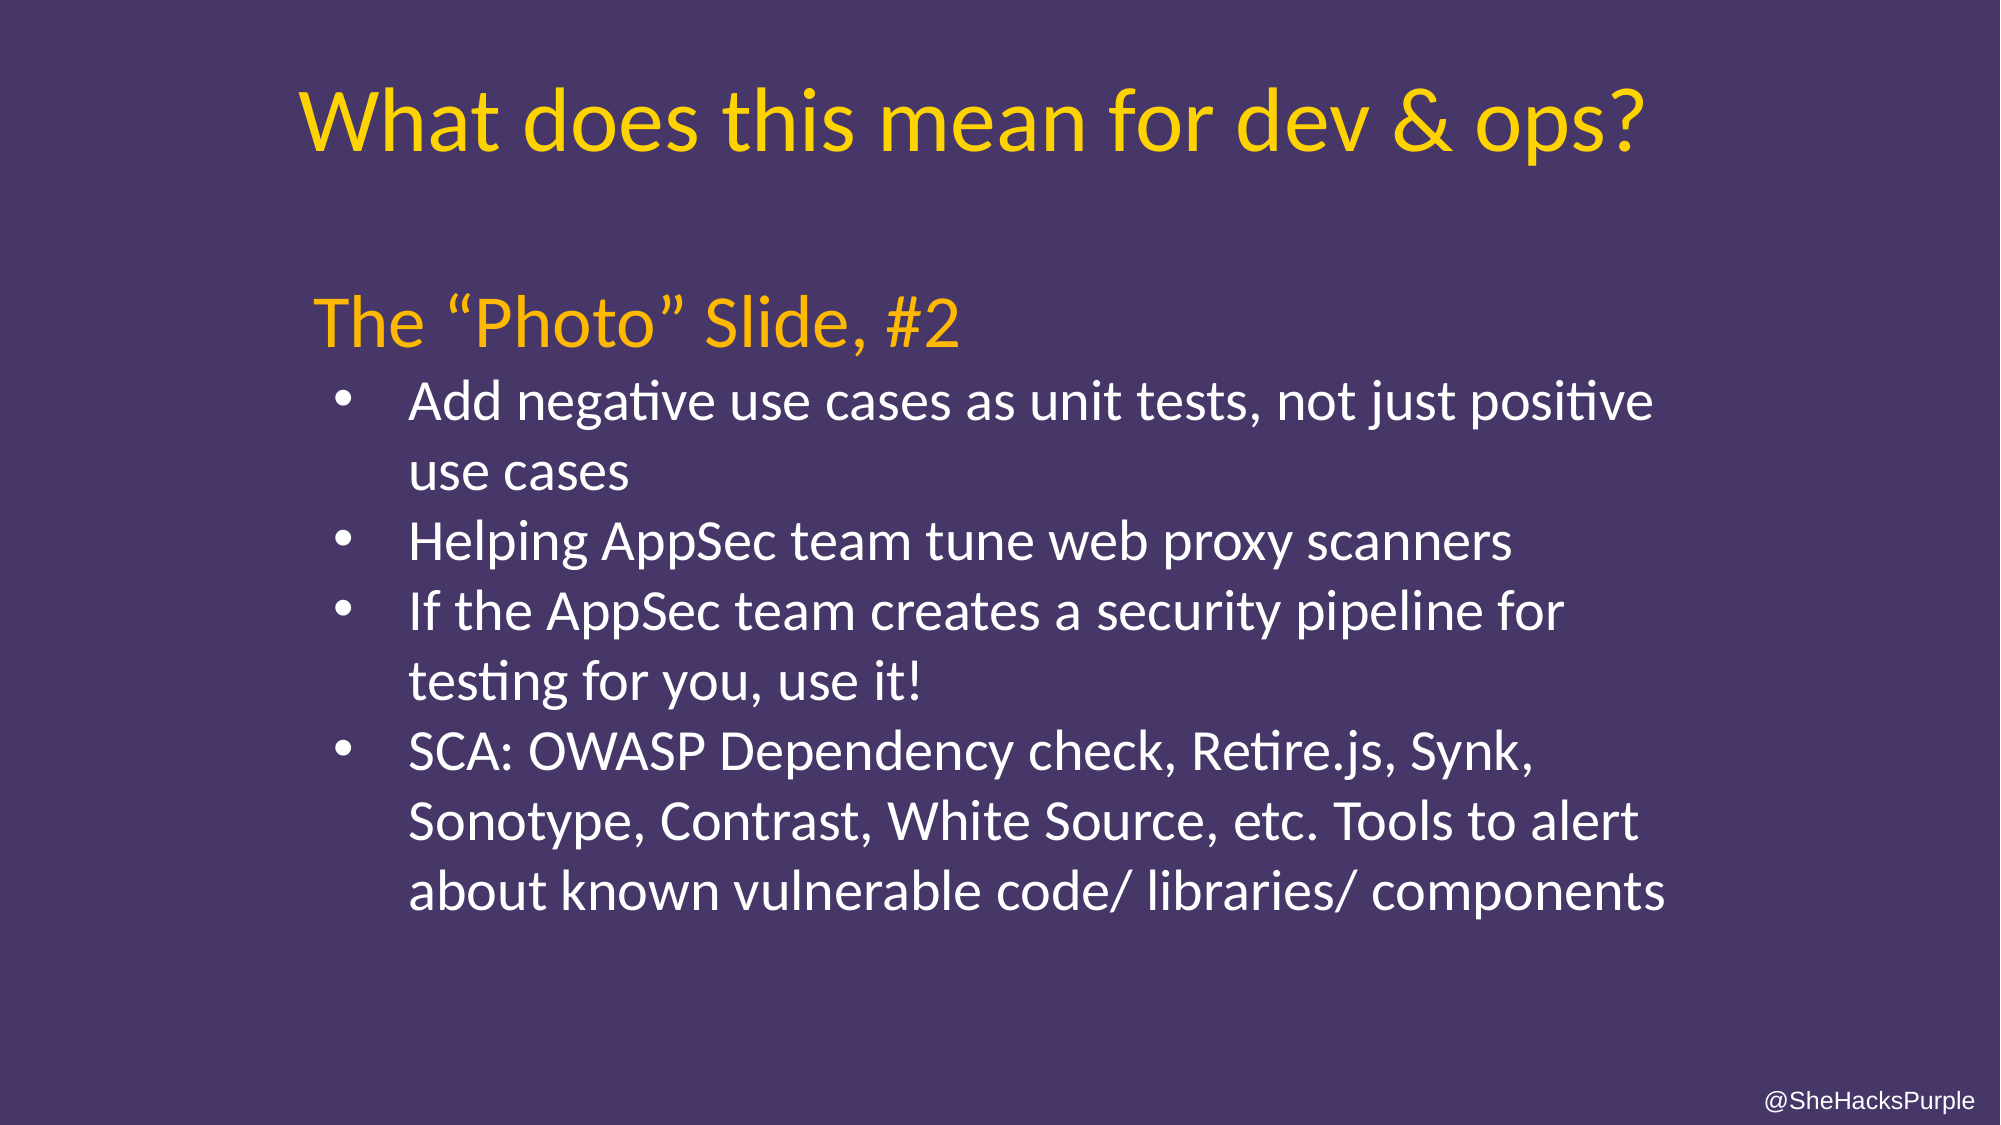

# What does this mean for dev & ops?

 The “Photo” Slide, #2
Add negative use cases as unit tests, not just positive use cases
Helping AppSec team tune web proxy scanners
If the AppSec team creates a security pipeline for testing for you, use it!
SCA: OWASP Dependency check, Retire.js, Synk, Sonotype, Contrast, White Source, etc. Tools to alert about known vulnerable code/ libraries/ components
@SheHacksPurple